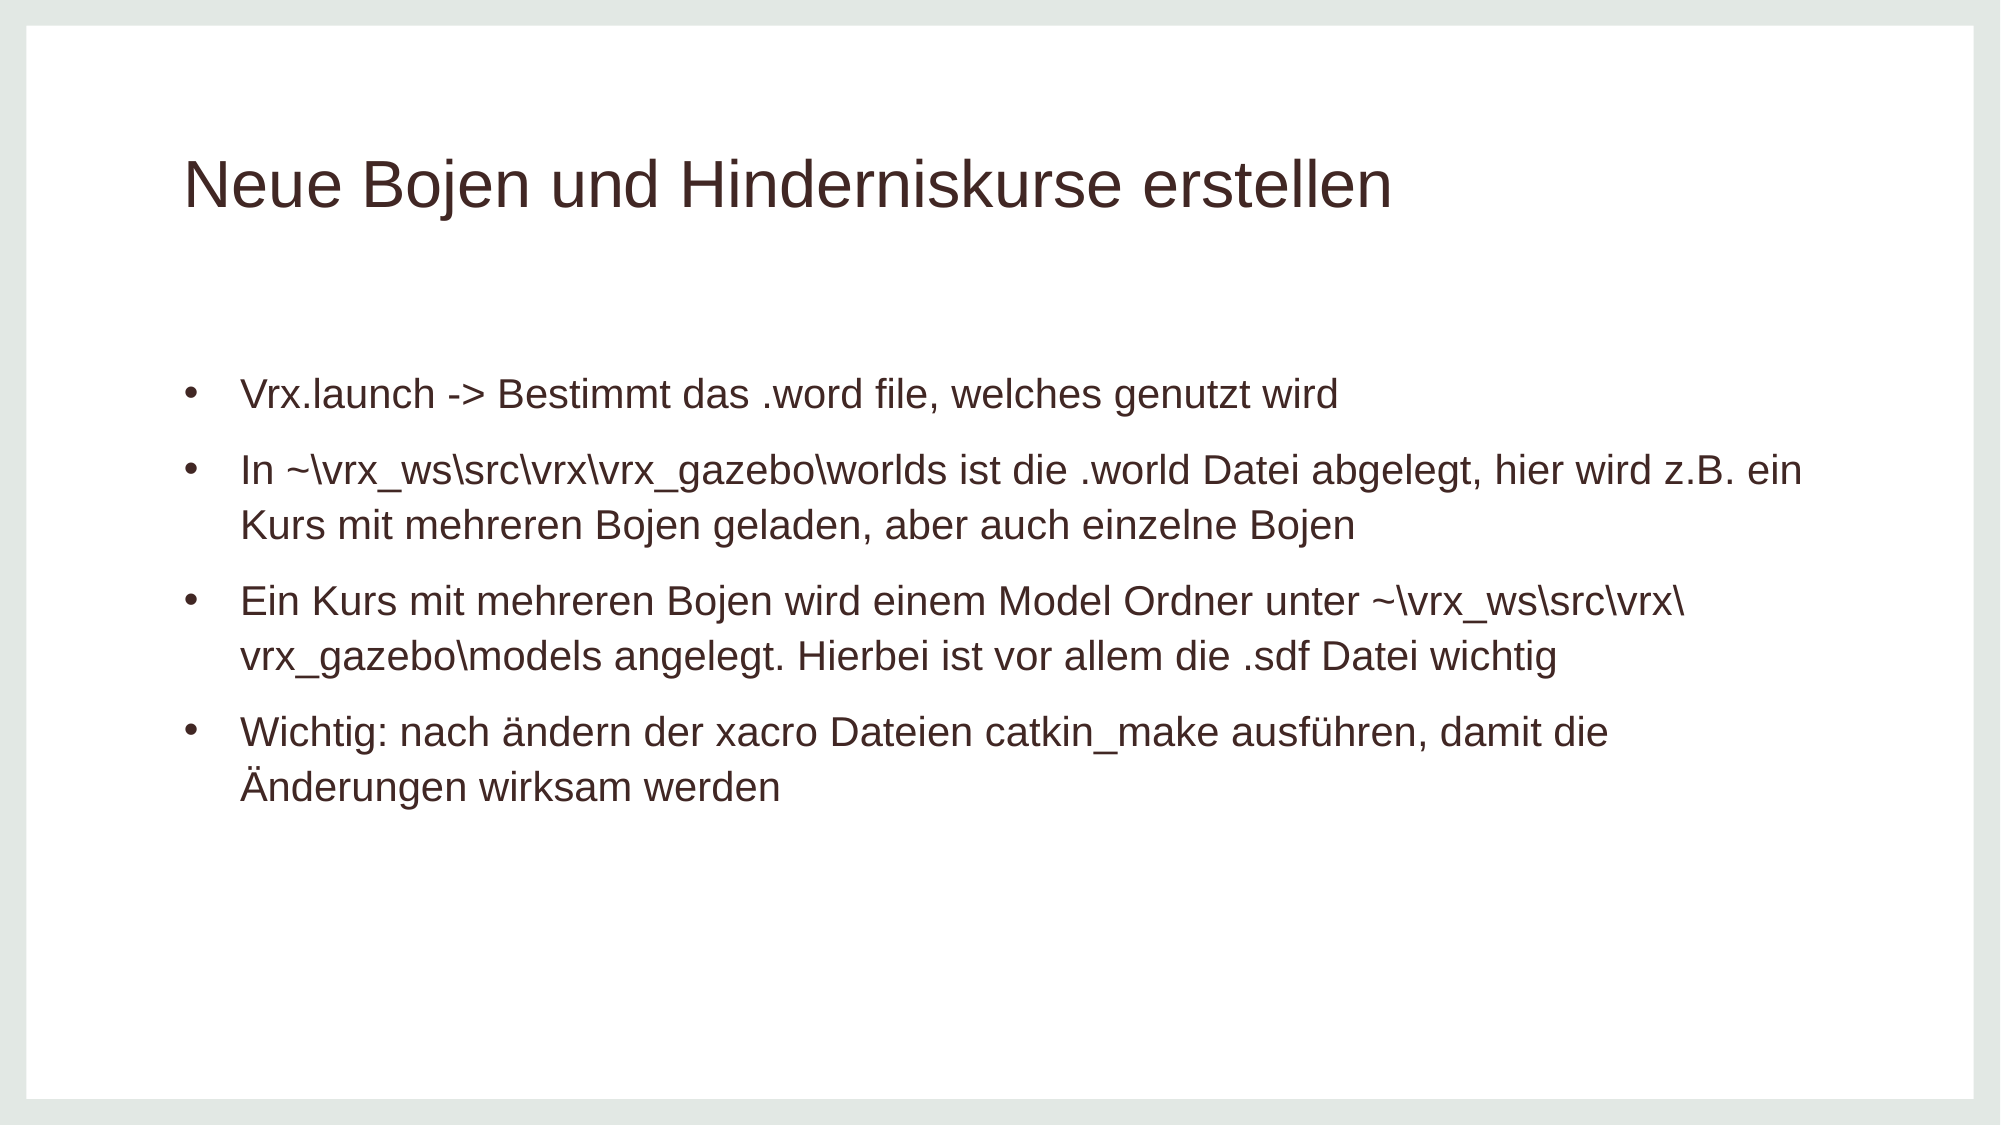

# Neue Bojen und Hinderniskurse erstellen
Vrx.launch -> Bestimmt das .word file, welches genutzt wird
In ~\vrx_ws\src\vrx\vrx_gazebo\worlds ist die .world Datei abgelegt, hier wird z.B. ein Kurs mit mehreren Bojen geladen, aber auch einzelne Bojen
Ein Kurs mit mehreren Bojen wird einem Model Ordner unter ~\vrx_ws\src\vrx\vrx_gazebo\models angelegt. Hierbei ist vor allem die .sdf Datei wichtig
Wichtig: nach ändern der xacro Dateien catkin_make ausführen, damit die Änderungen wirksam werden